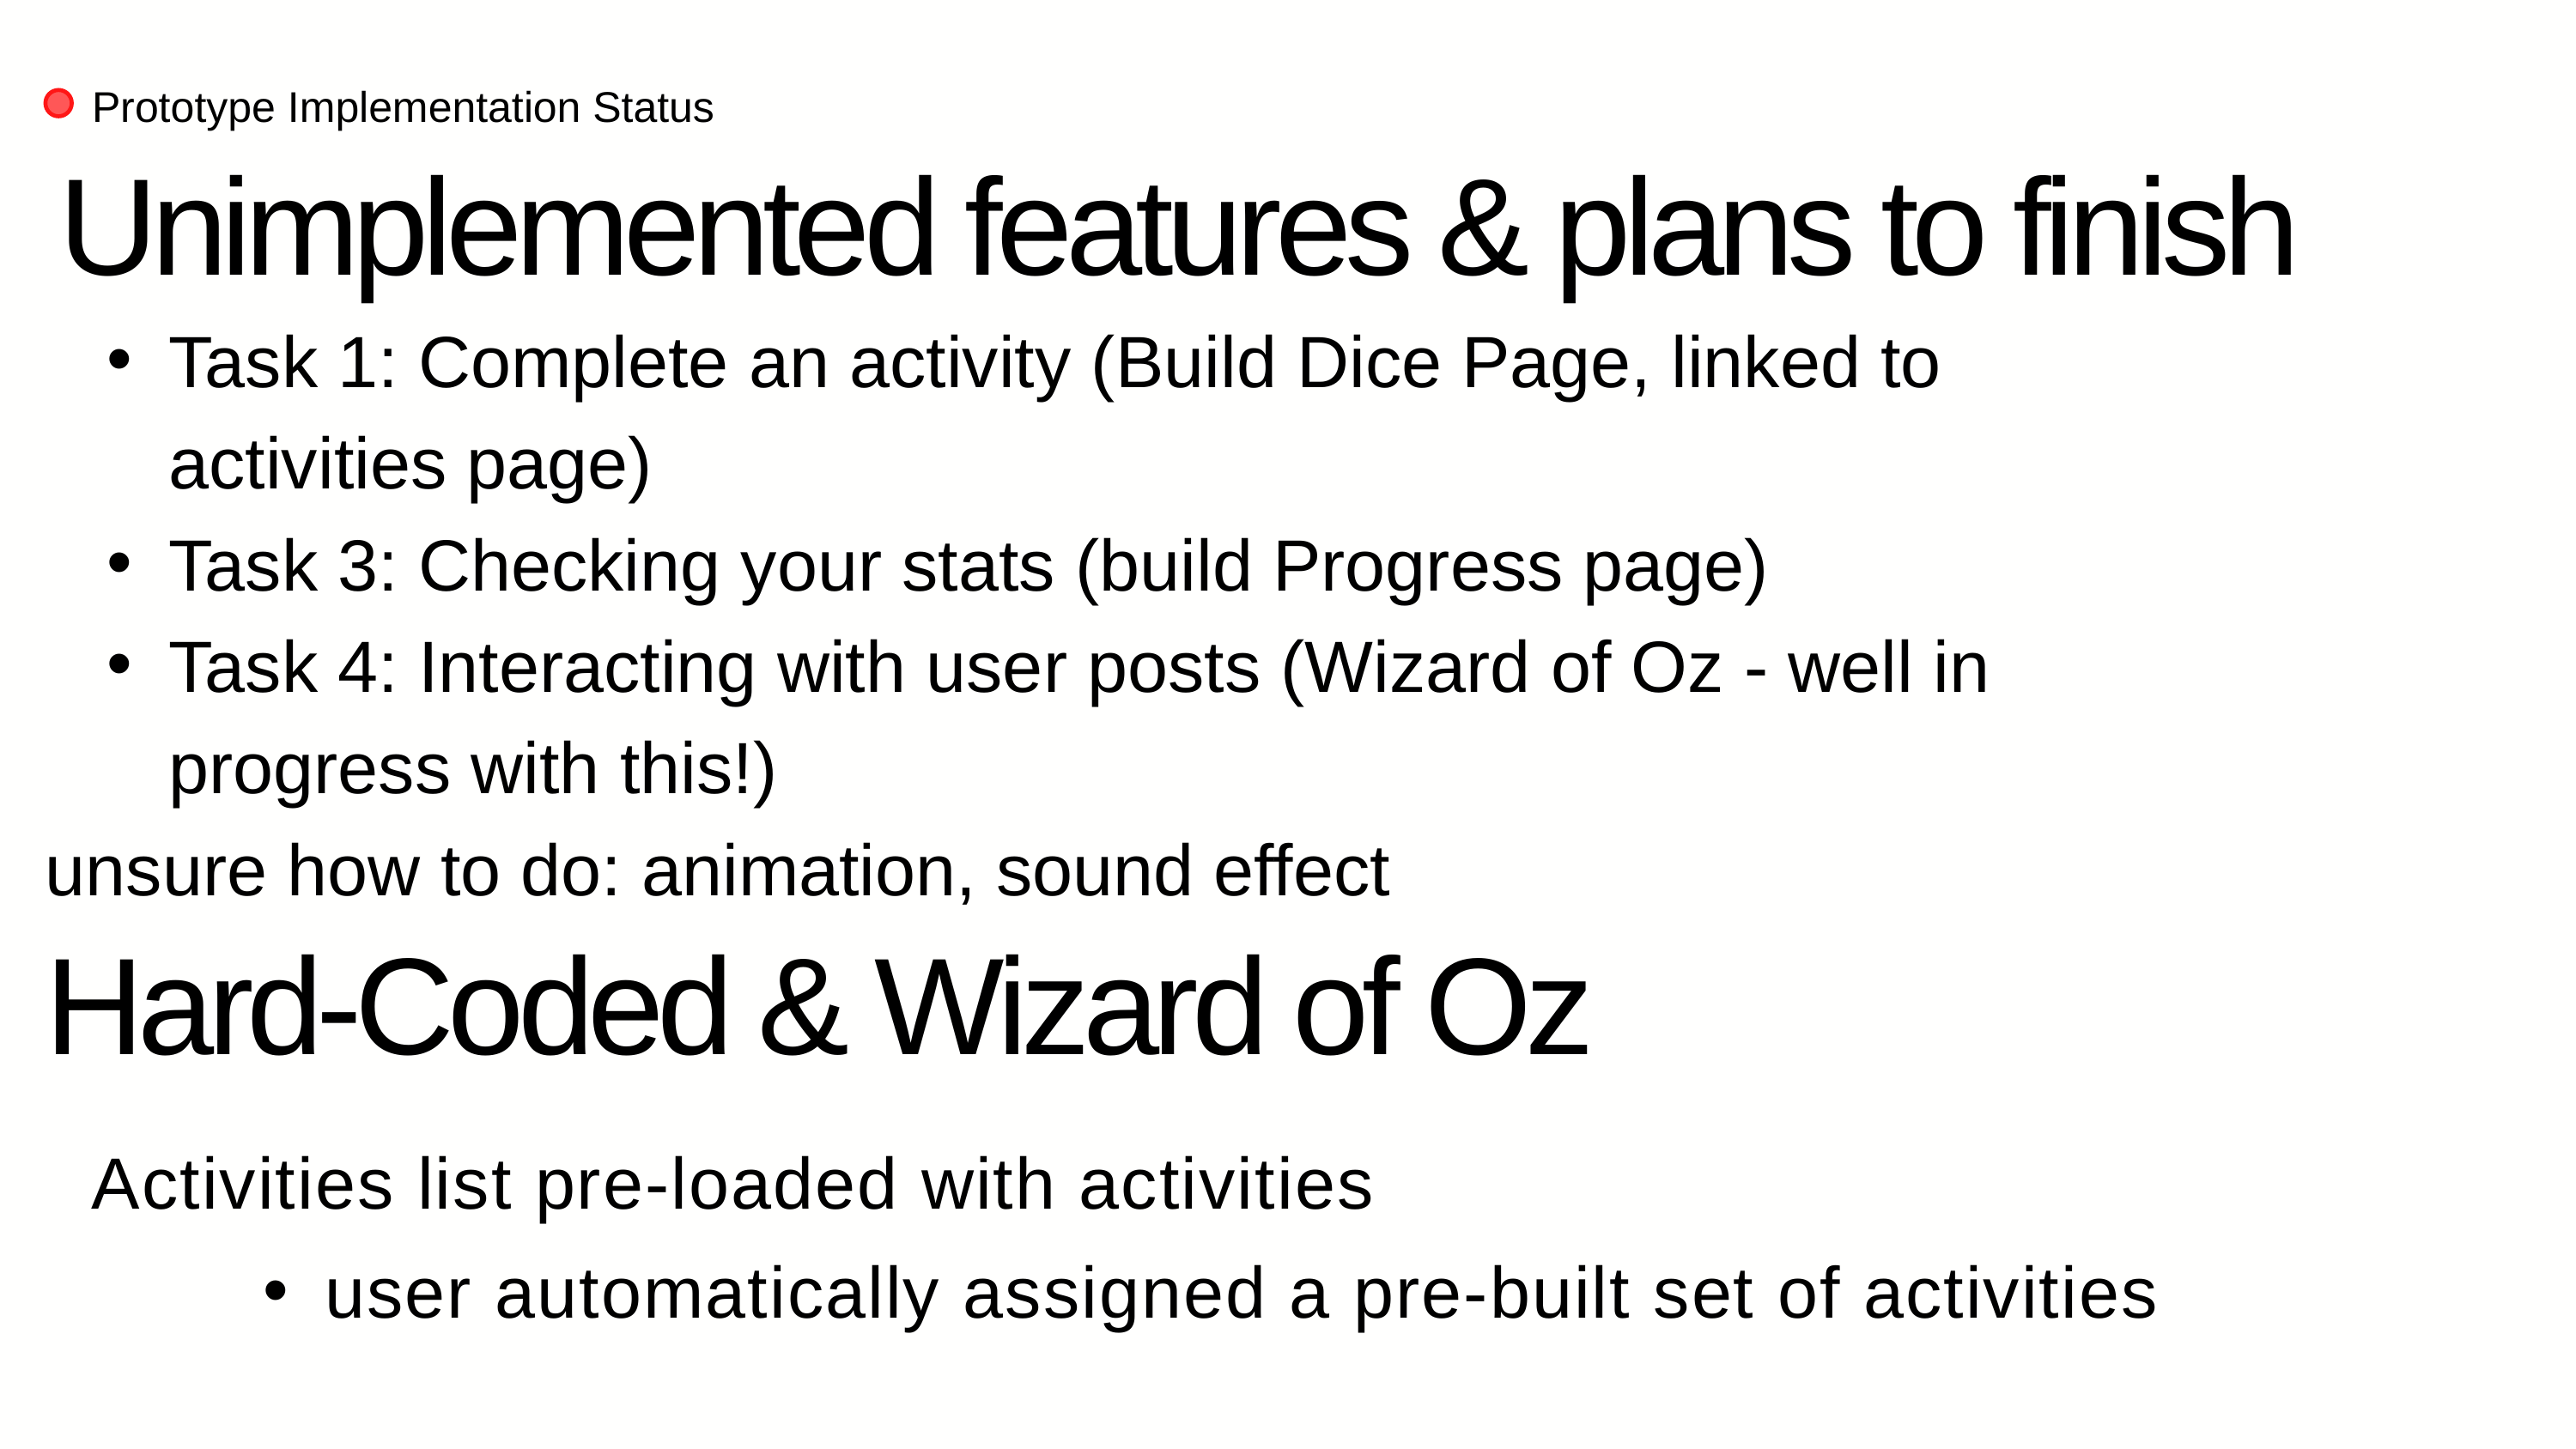

Prototype Implementation Status

Unimplemented features & plans to finish

Task 1: Complete an activity (Build Dice Page, linked to activities page)
Task 3: Checking your stats (build Progress page)
Task 4: Interacting with user posts (Wizard of Oz - well in progress with this!)
unsure how to do: animation, sound effect

Hard-Coded & Wizard of Oz
Activities list pre-loaded with activities
user automatically assigned a pre-built set of activities